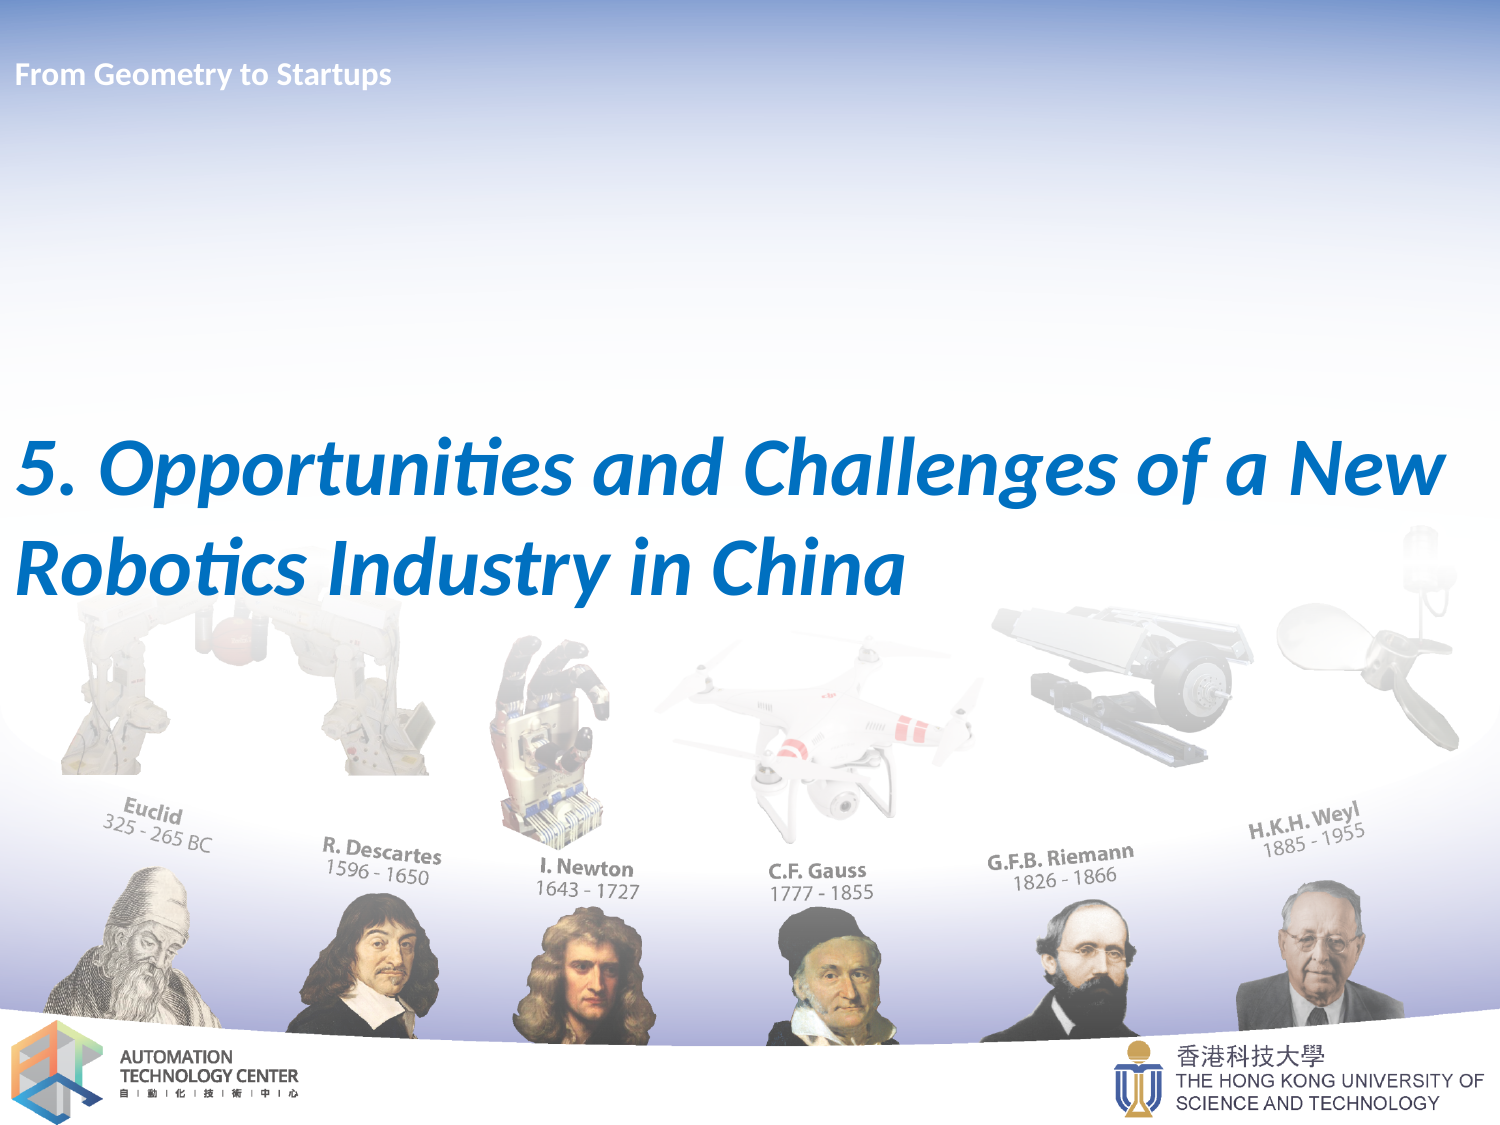

5. Opportunities and Challenges of a New Robotics Industry in China